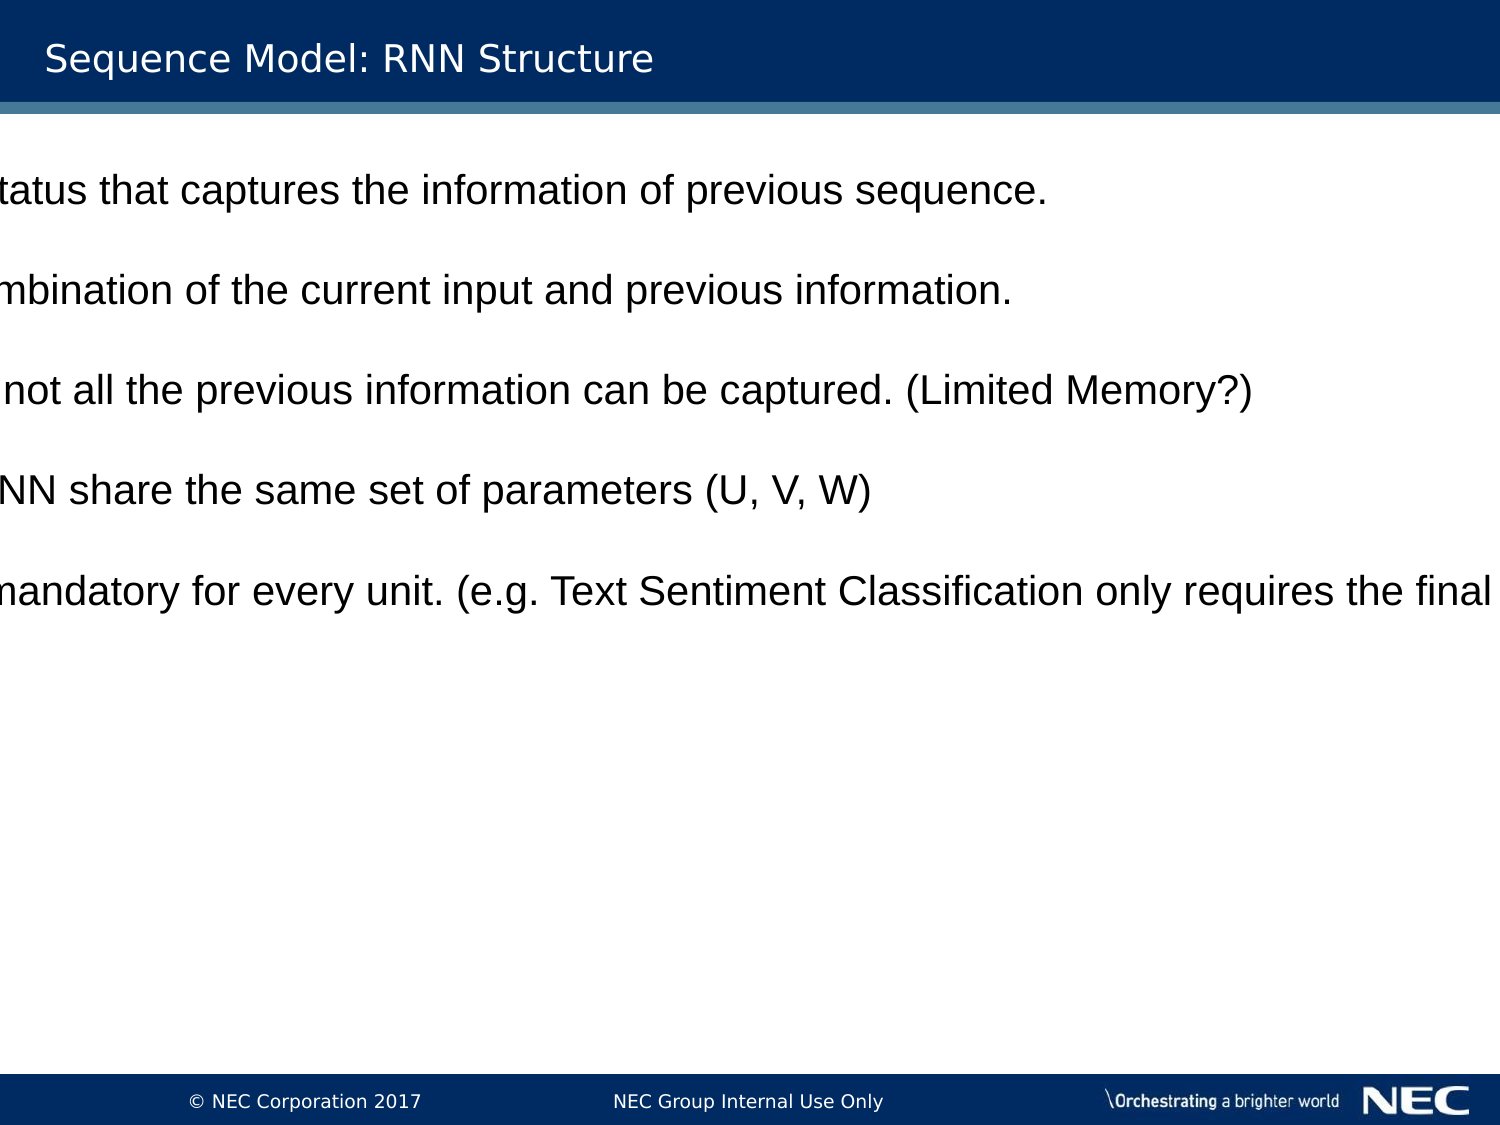

# Sequence Model: RNN Structure
S is invisible status that captures the information of previous sequence.

Output is a combination of the current input and previous information.

Unfortunately, not all the previous information can be captured. (Limited Memory?)

Each unit of RNN share the same set of parameters (U, V, W)

Output is not mandatory for every unit. (e.g. Text Sentiment Classification only requires the final output of the last unit.

18